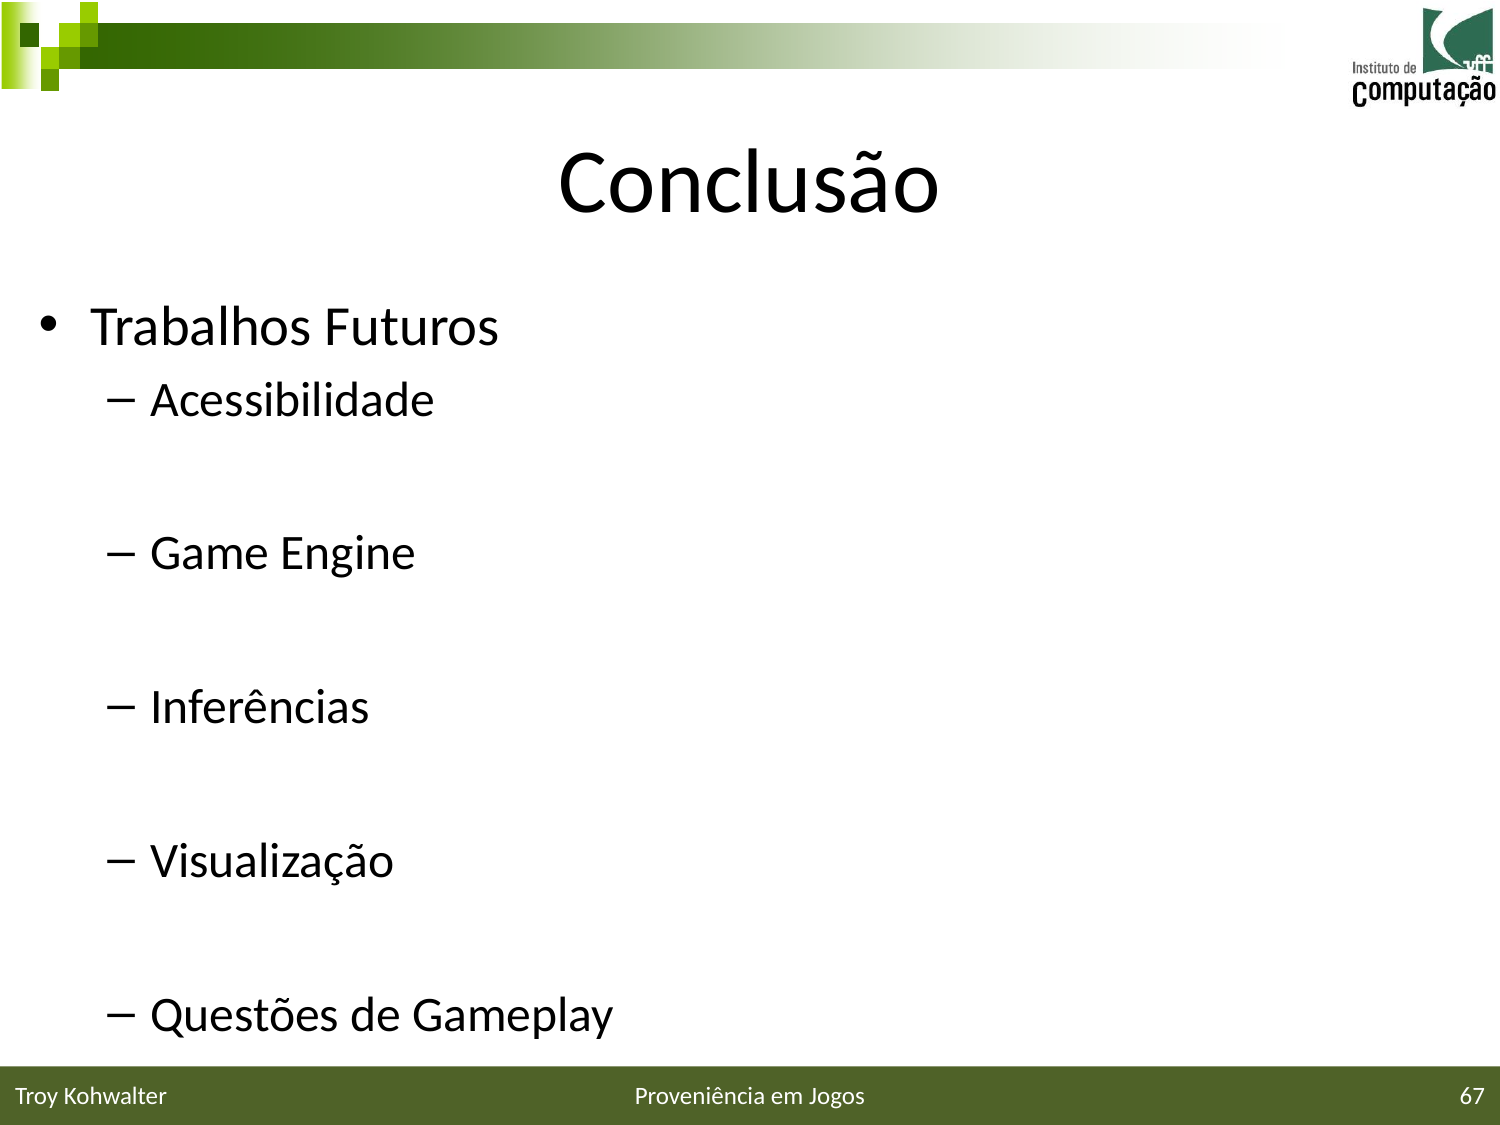

# Conclusão
Trabalhos Futuros
Acessibilidade

Game Engine

Inferências

Visualização

Questões de Gameplay
Troy Kohwalter
Proveniência em Jogos
67